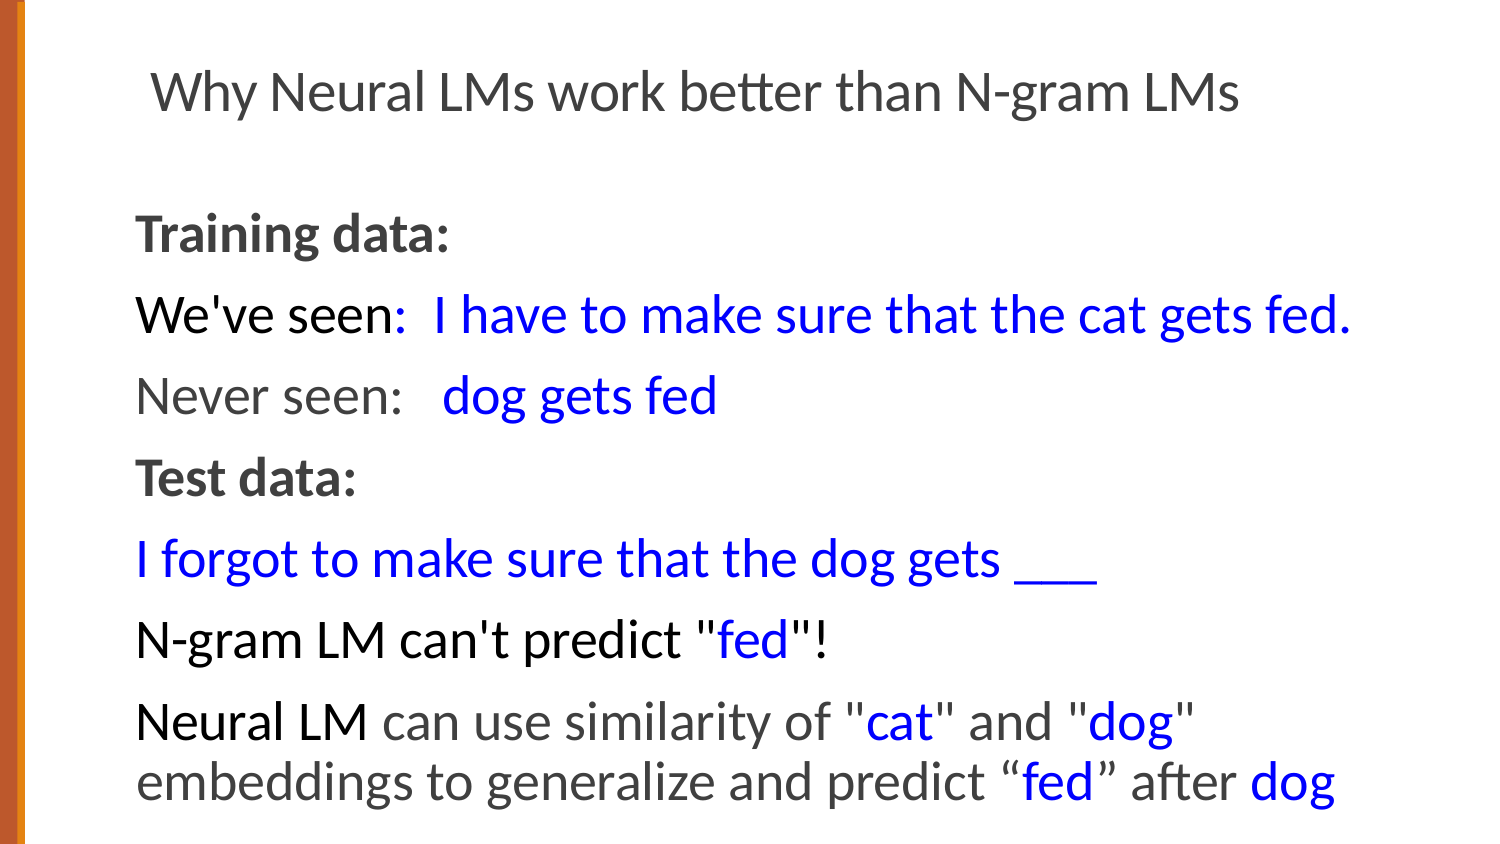

# Why Neural LMs work better than N-gram LMs
Training data:
We've seen:  I have to make sure that the cat gets fed.
Never seen:   dog gets fed
Test data:
I forgot to make sure that the dog gets ___
N-gram LM can't predict "fed"!
Neural LM can use similarity of "cat" and "dog" embeddings to generalize and predict “fed” after dog